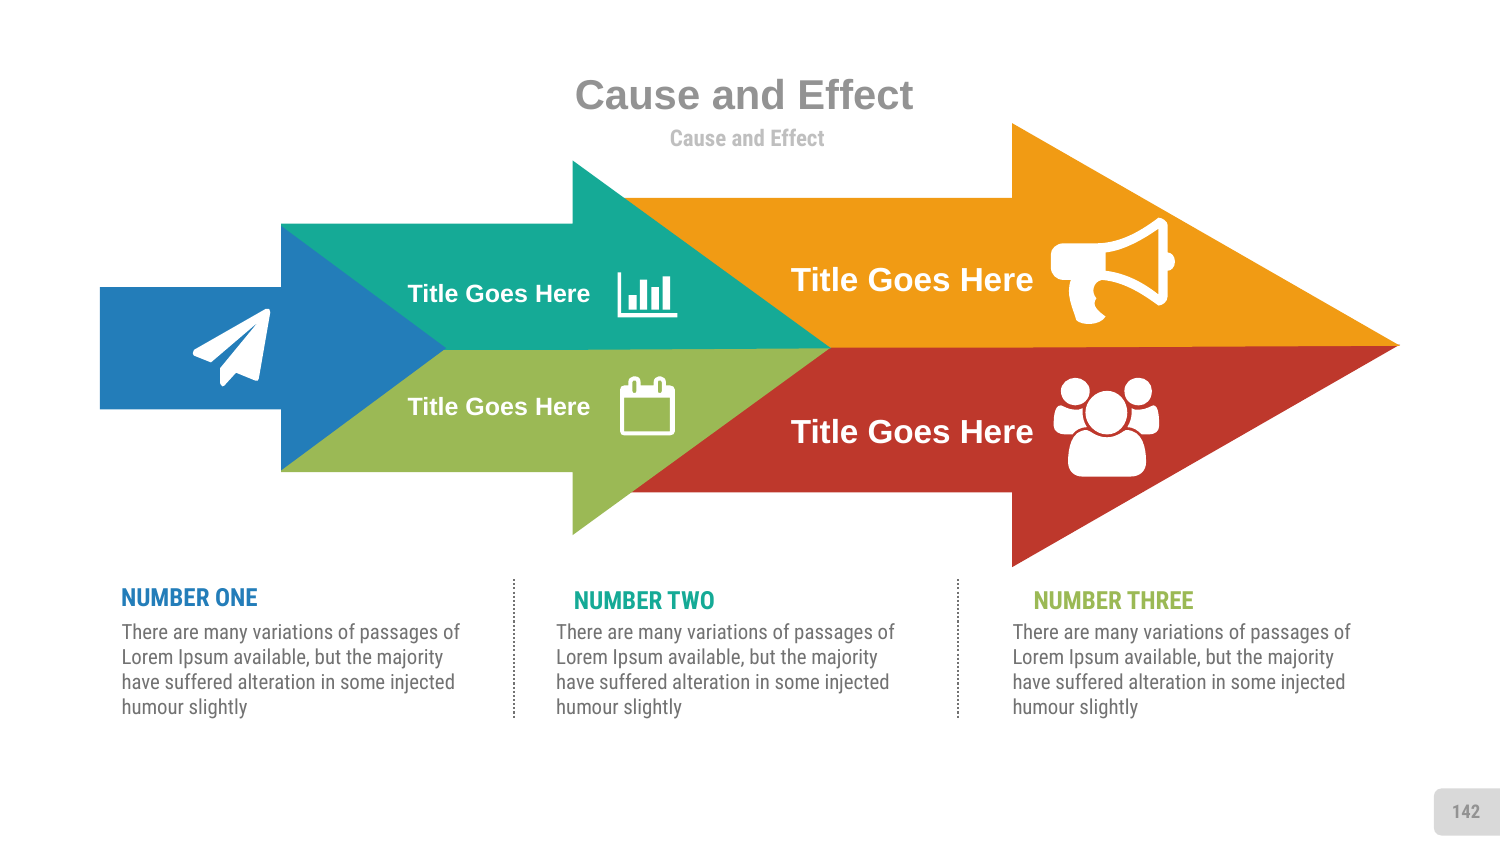

# Cause and Effect
Cause and Effect

Title Goes Here

Title Goes Here

Title Goes Here
Title Goes Here
NUMBER ONE
There are many variations of passages of Lorem Ipsum available, but the majority have suffered alteration in some injected humour slightly
NUMBER TWO
There are many variations of passages of Lorem Ipsum available, but the majority have suffered alteration in some injected humour slightly
NUMBER THREE
There are many variations of passages of Lorem Ipsum available, but the majority have suffered alteration in some injected humour slightly
142